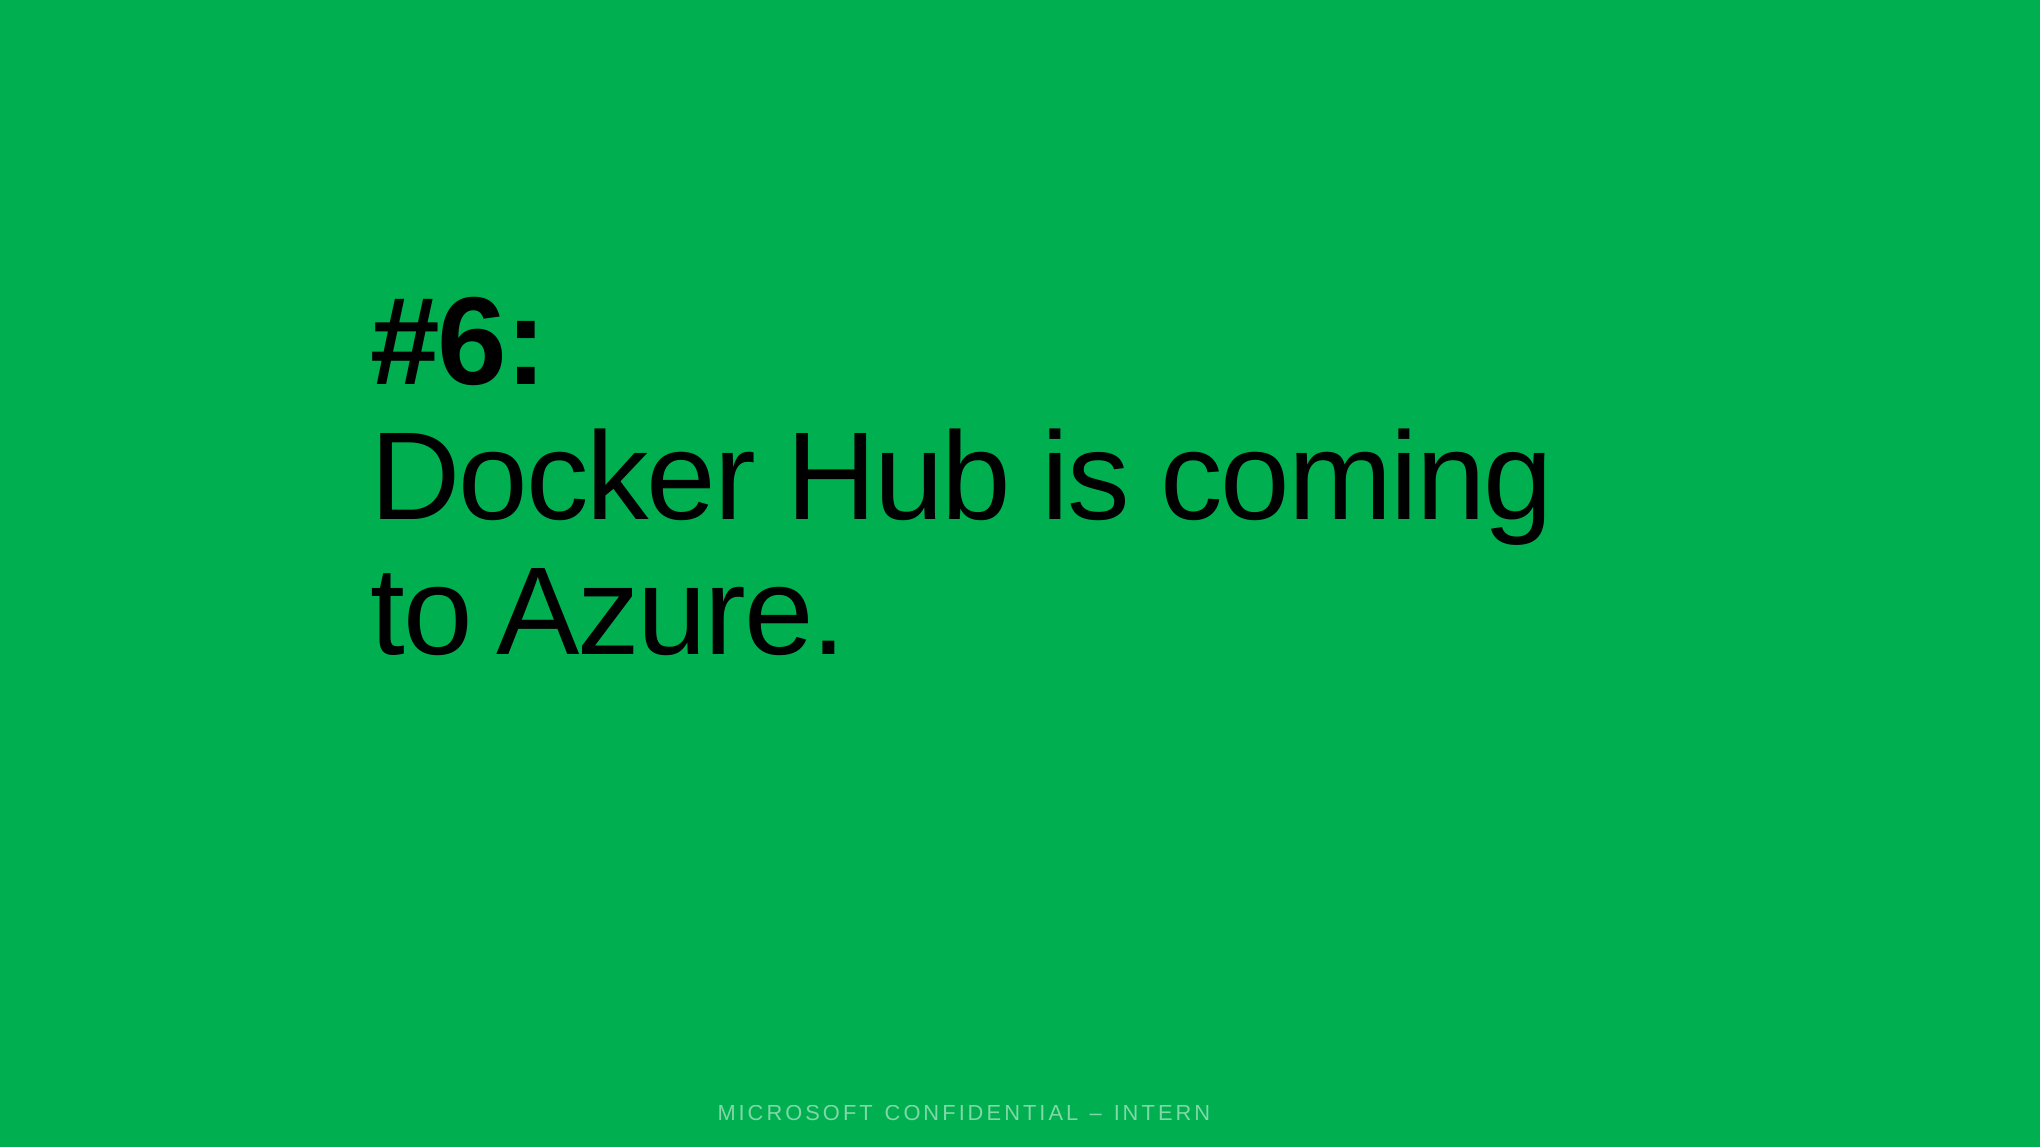

# #6: Docker Hub is coming to Azure.